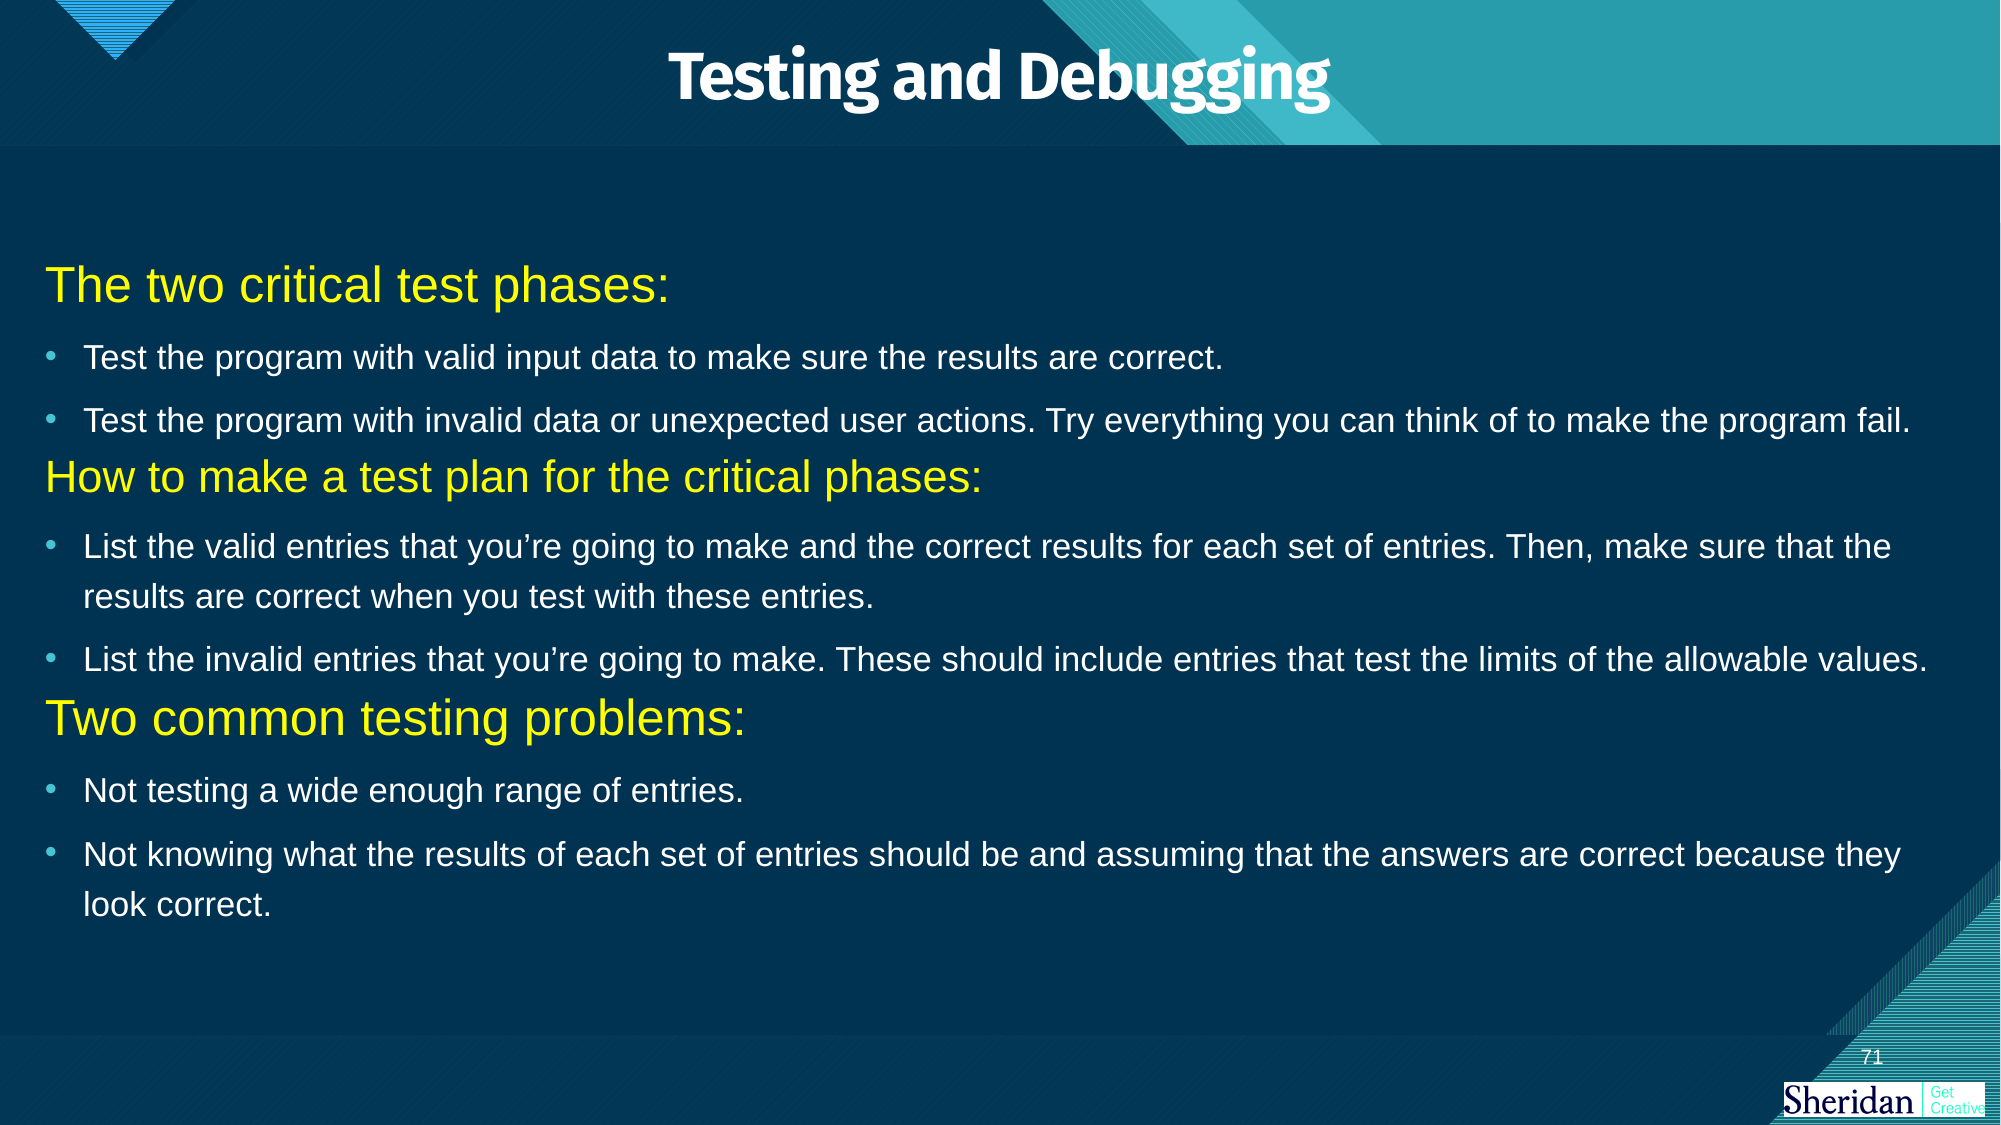

# Testing and Debugging

The two critical test phases:
Test the program with valid input data to make sure the results are correct.
Test the program with invalid data or unexpected user actions. Try everything you can think of to make the program fail.
How to make a test plan for the critical phases:
List the valid entries that you’re going to make and the correct results for each set of entries. Then, make sure that the results are correct when you test with these entries.
List the invalid entries that you’re going to make. These should include entries that test the limits of the allowable values.
Two common testing problems:
Not testing a wide enough range of entries.
Not knowing what the results of each set of entries should be and assuming that the answers are correct because they look correct.

71